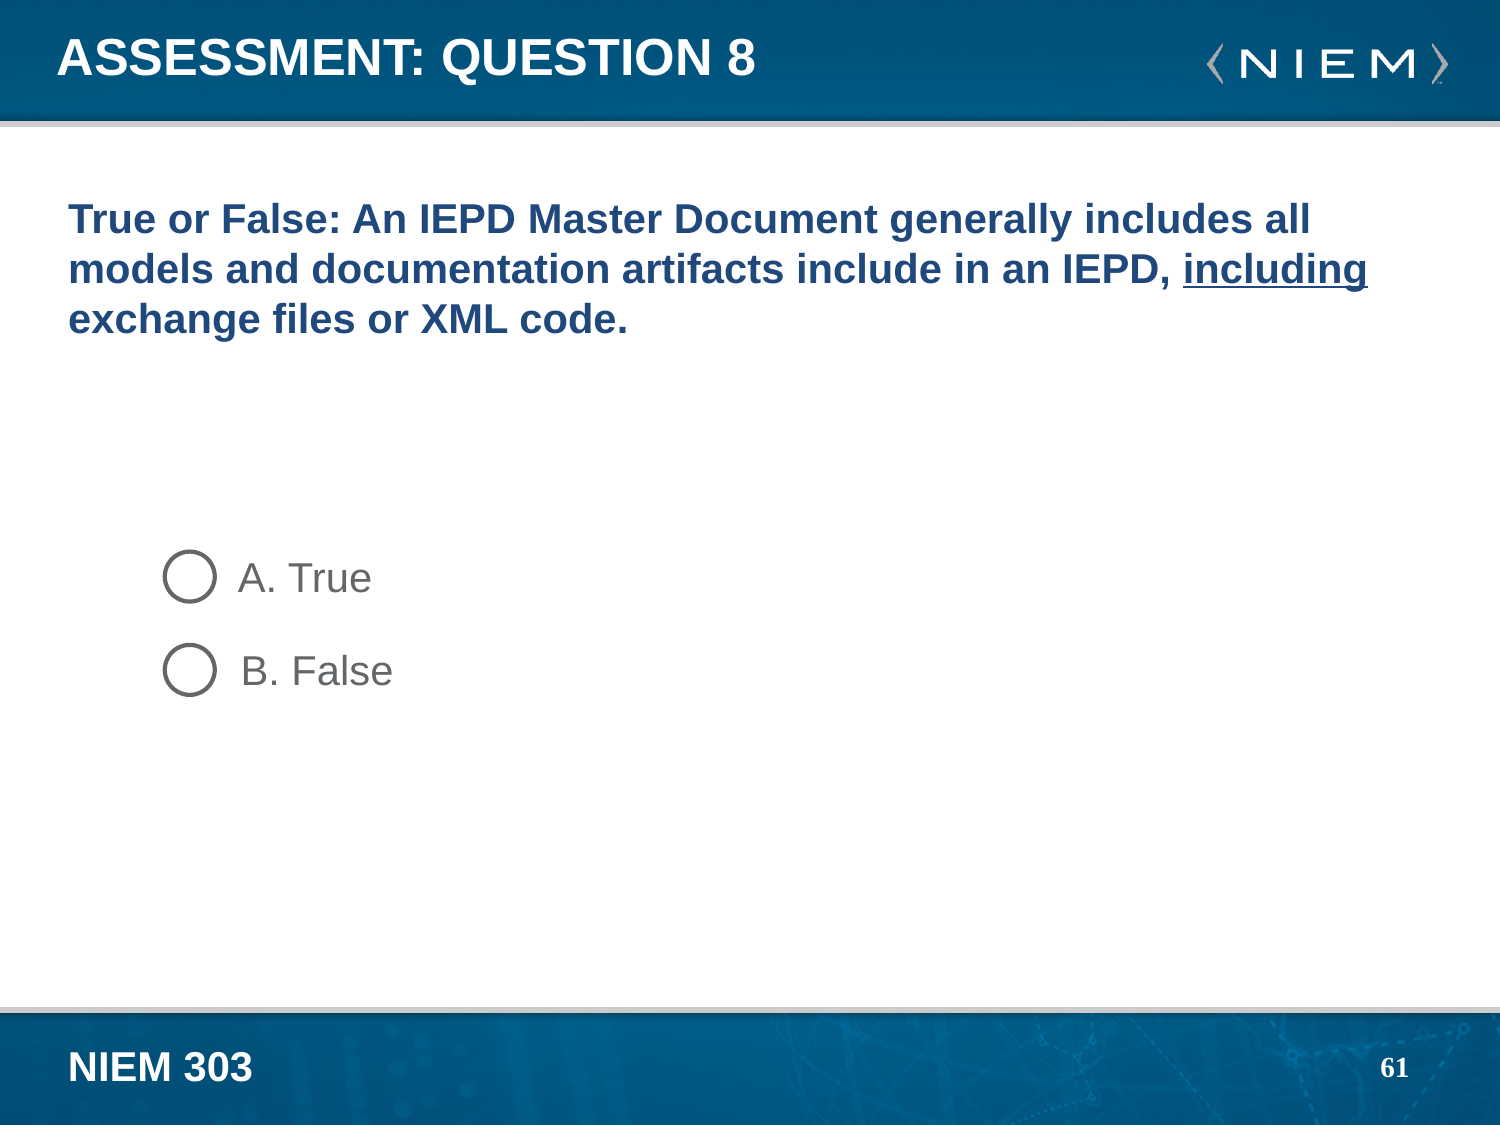

# Assessment: Question 8
True or False: An IEPD Master Document generally includes all models and documentation artifacts include in an IEPD, including exchange files or XML code.
A. True

B. False

61